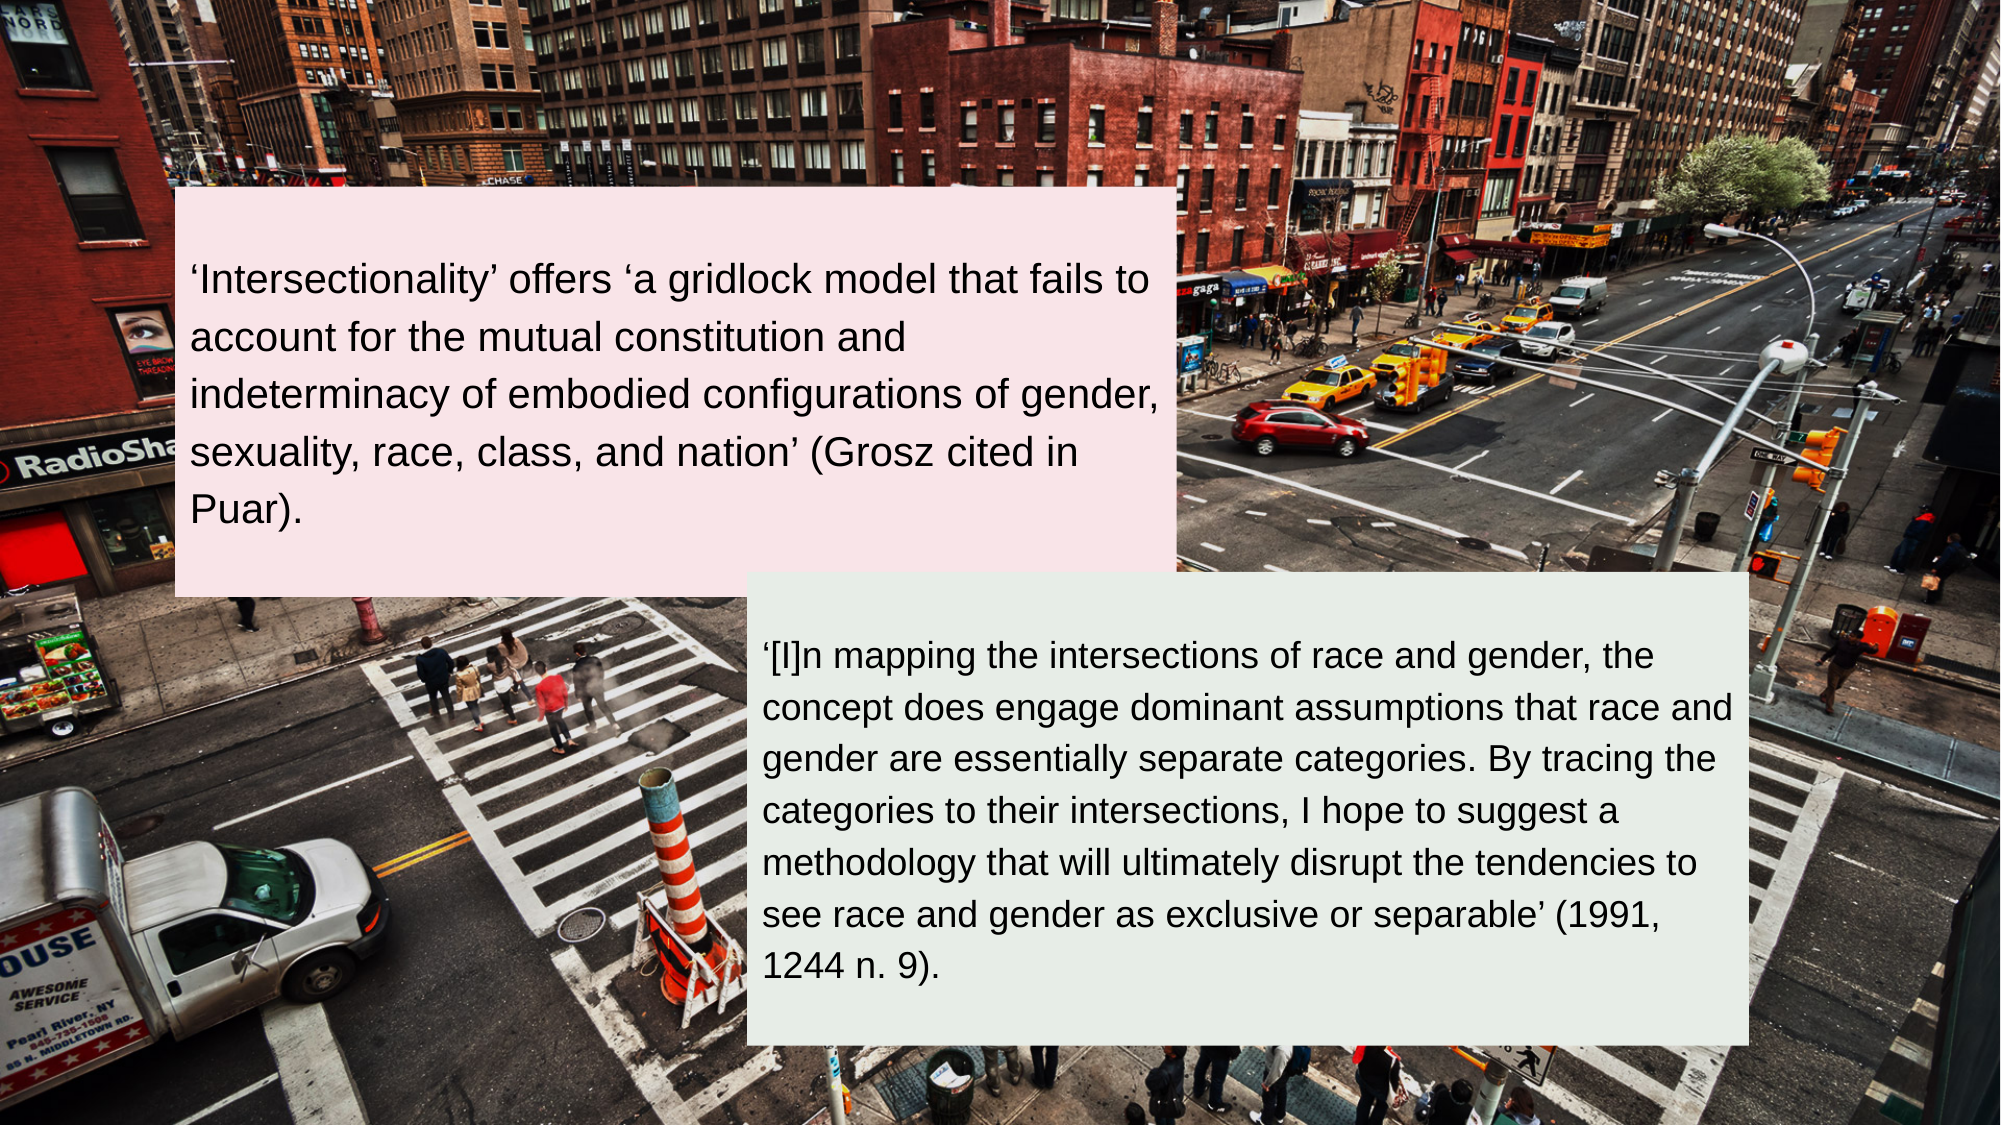

‘Intersectionality’ offers ‘a gridlock model that fails to account for the mutual constitution and indeterminacy of embodied configurations of gender, sexuality, race, class, and nation’ (Grosz cited in Puar).

‘[I]n mapping the intersections of race and gender, the concept does engage dominant assumptions that race and gender are essentially separate categories. By tracing the categories to their intersections, I hope to suggest a methodology that will ultimately disrupt the tendencies to see race and gender as exclusive or separable’ (1991, 1244 n. 9).